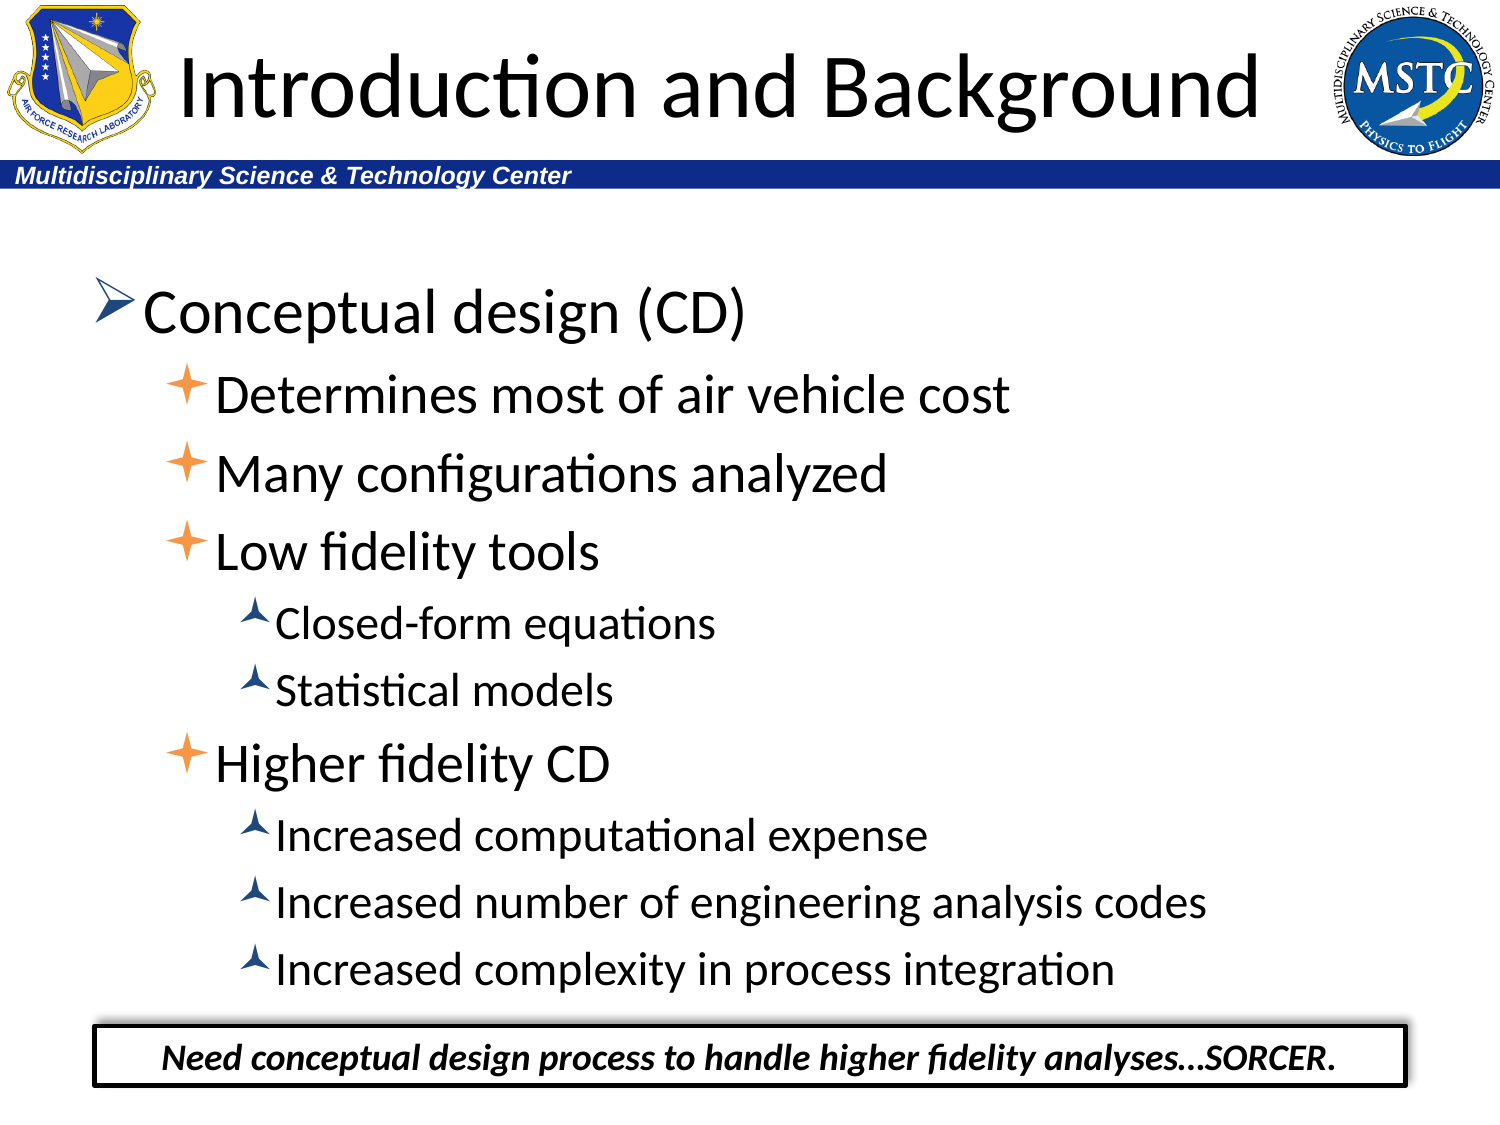

# Introduction and Background
Conceptual design (CD)
Determines most of air vehicle cost
Many configurations analyzed
Low fidelity tools
Closed-form equations
Statistical models
Higher fidelity CD
Increased computational expense
Increased number of engineering analysis codes
Increased complexity in process integration
Need conceptual design process to handle higher fidelity analyses…SORCER.